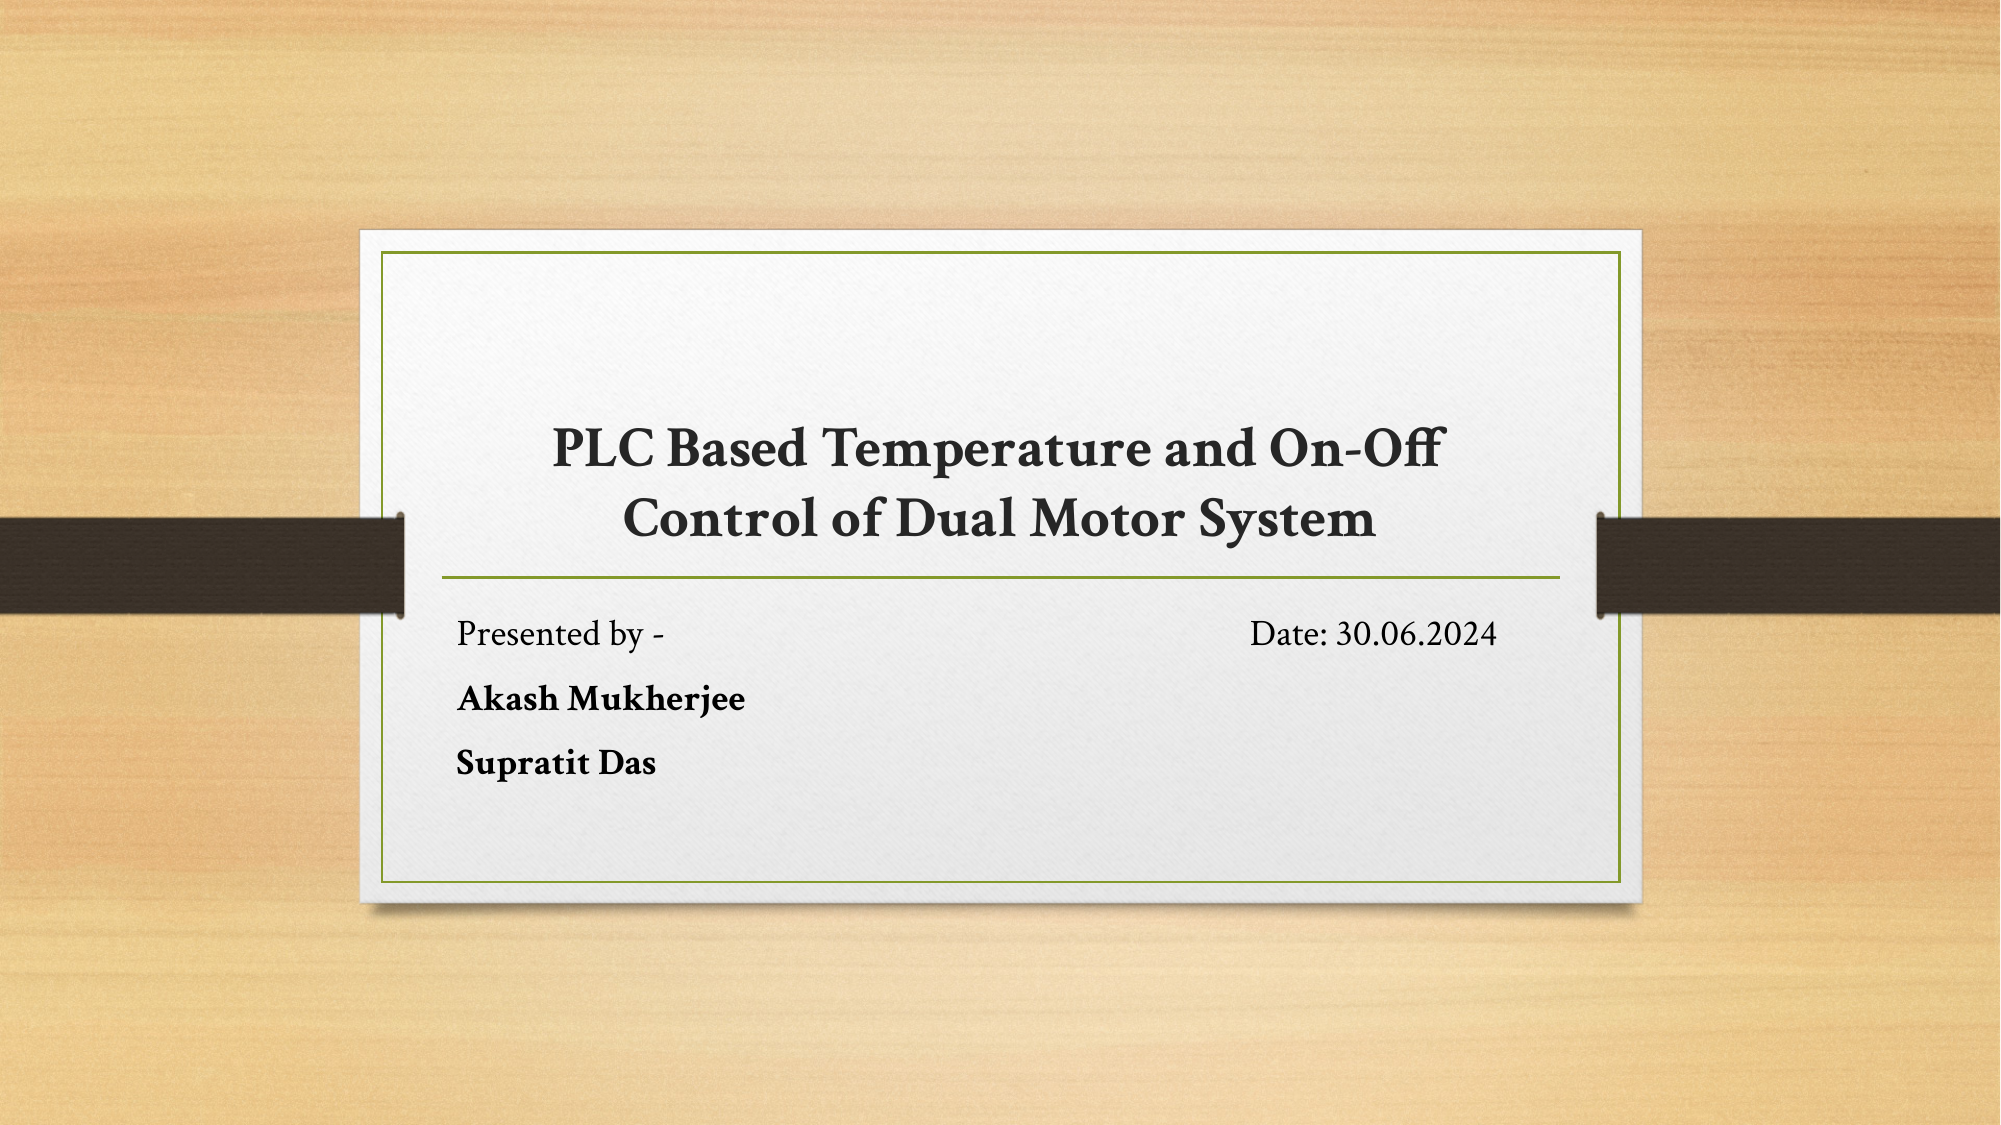

# PLC Based Temperature and On-Off Control of Dual Motor System
Presented by -                                                                     Date: 30.06.2024
Akash Mukherjee
Supratit Das